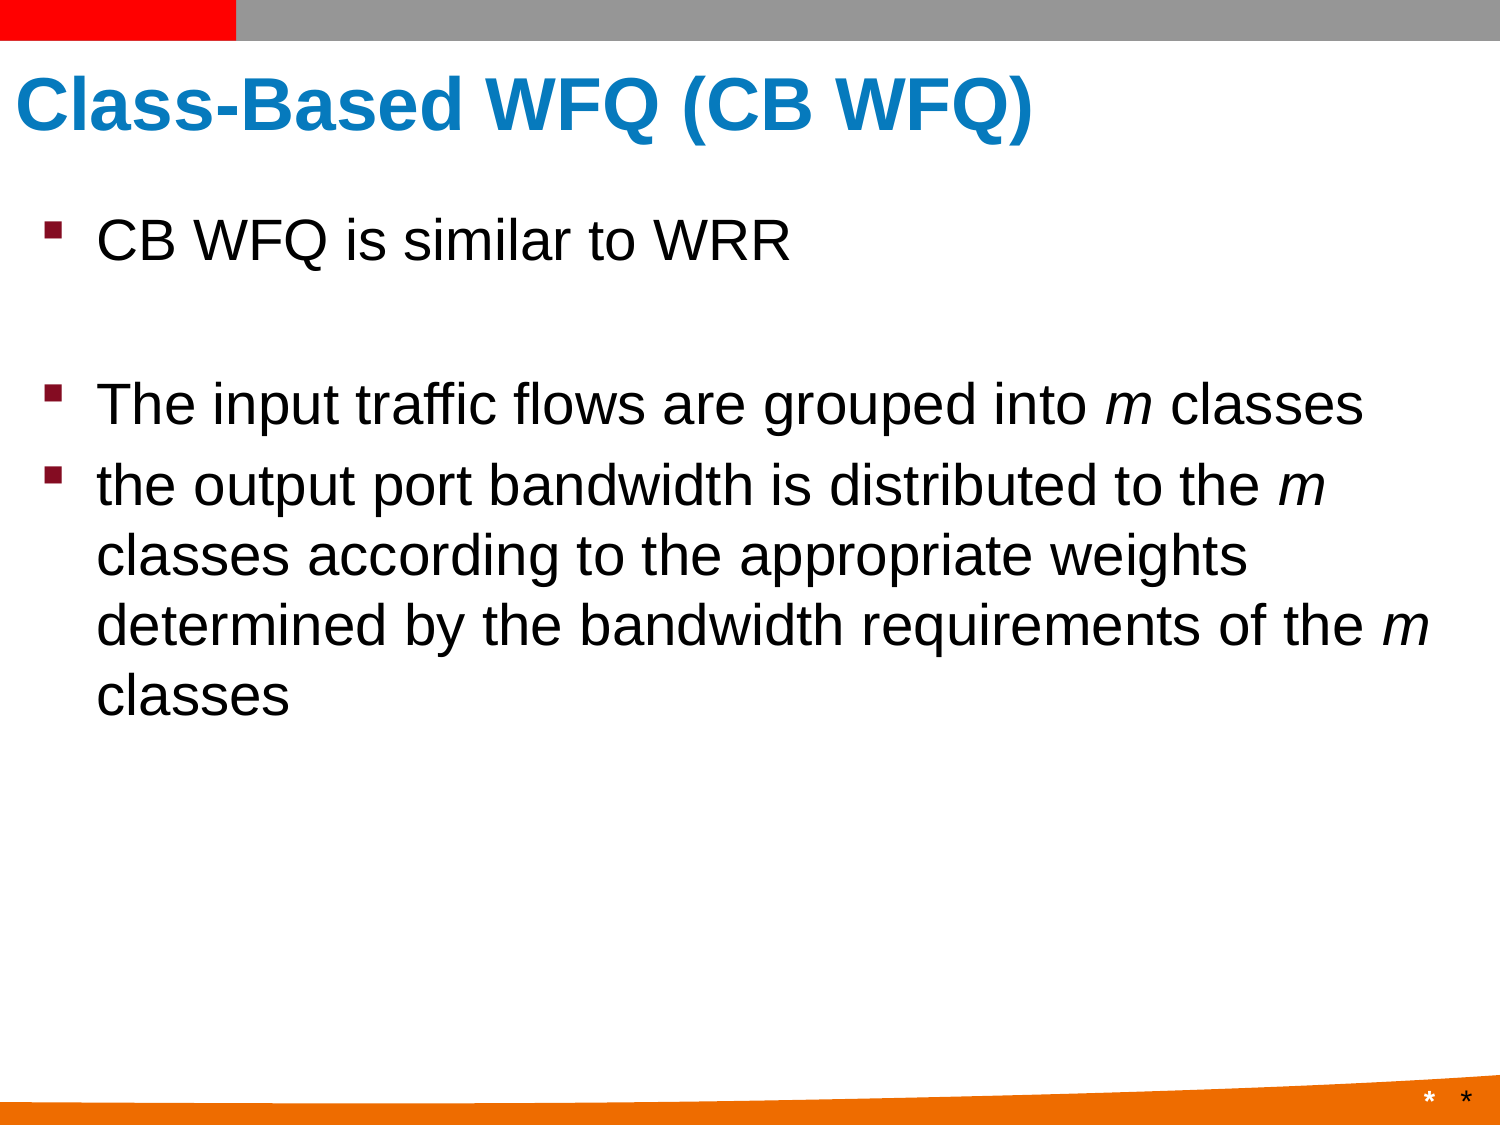

# Class-Based WFQ (CB WFQ)
CB WFQ is similar to WRR

The input traffic flows are grouped into m classes
the output port bandwidth is distributed to the m classes according to the appropriate weights determined by the bandwidth requirements of the m classes

*